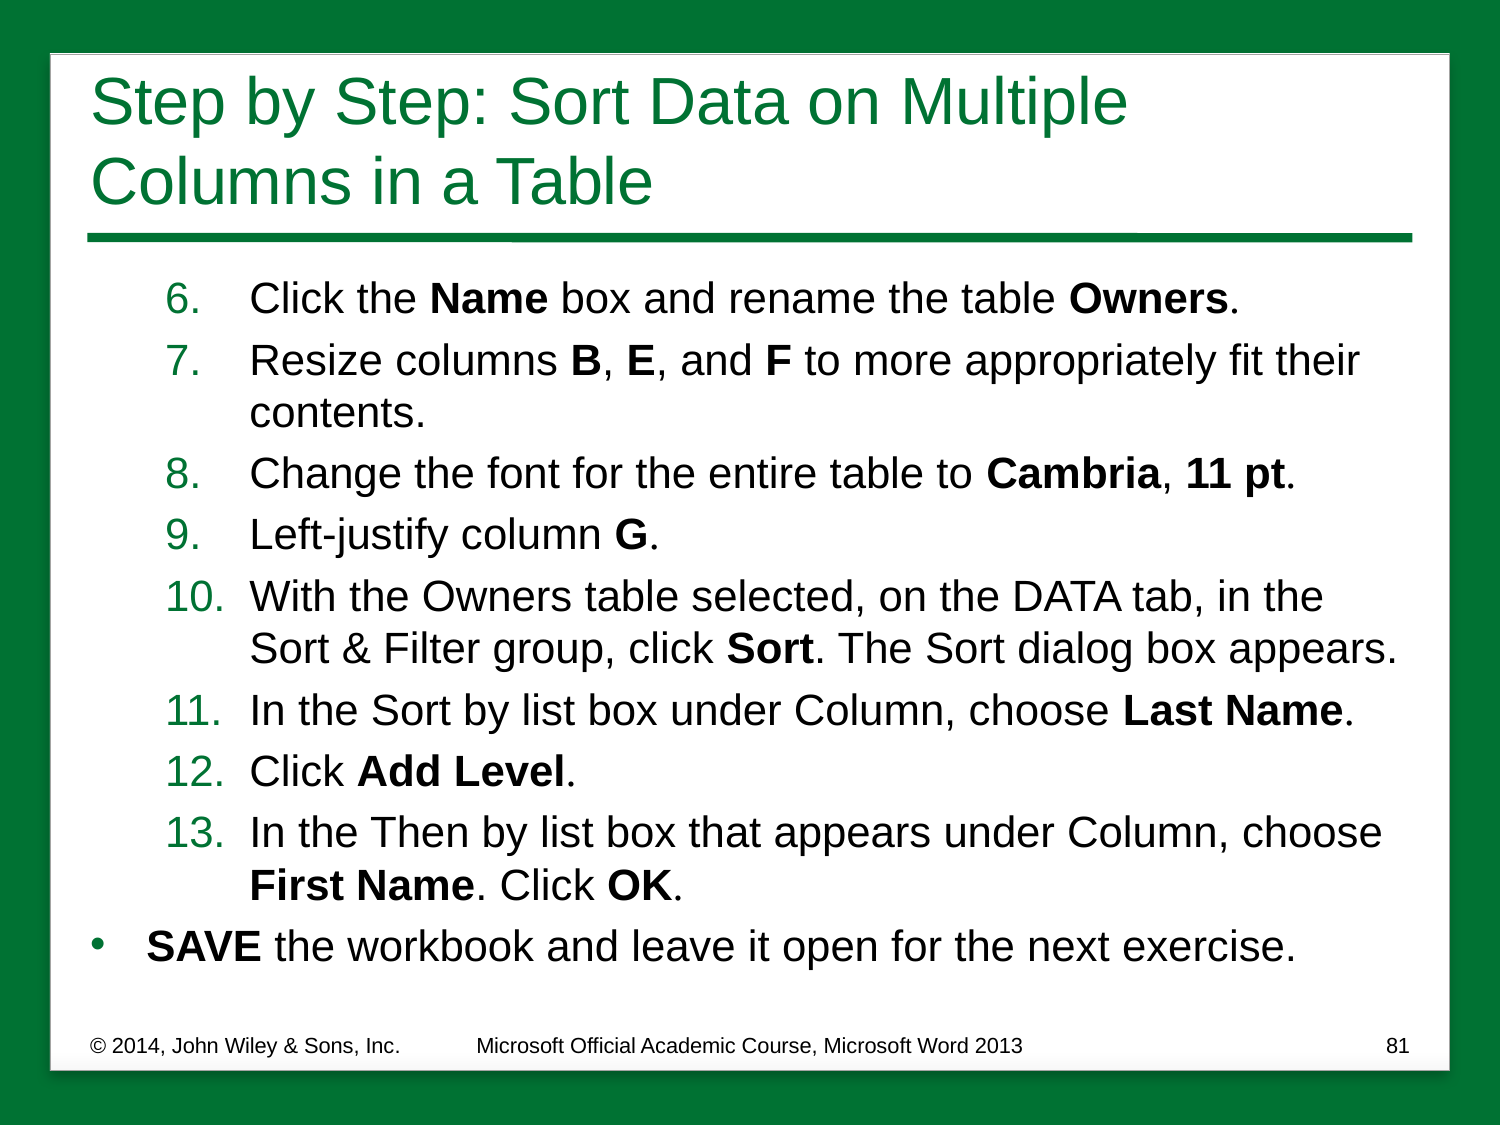

# Step by Step: Sort Data on Multiple Columns in a Table
Click the Name box and rename the table Owners.
Resize columns B, E, and F to more appropriately fit their contents.
Change the font for the entire table to Cambria, 11 pt.
Left-justify column G.
With the Owners table selected, on the DATA tab, in the Sort & Filter group, click Sort. The Sort dialog box appears.
In the Sort by list box under Column, choose Last Name.
Click Add Level.
In the Then by list box that appears under Column, choose First Name. Click OK.
SAVE the workbook and leave it open for the next exercise.

© 2014, John Wiley & Sons, Inc.
Microsoft Official Academic Course, Microsoft Word 2013
81